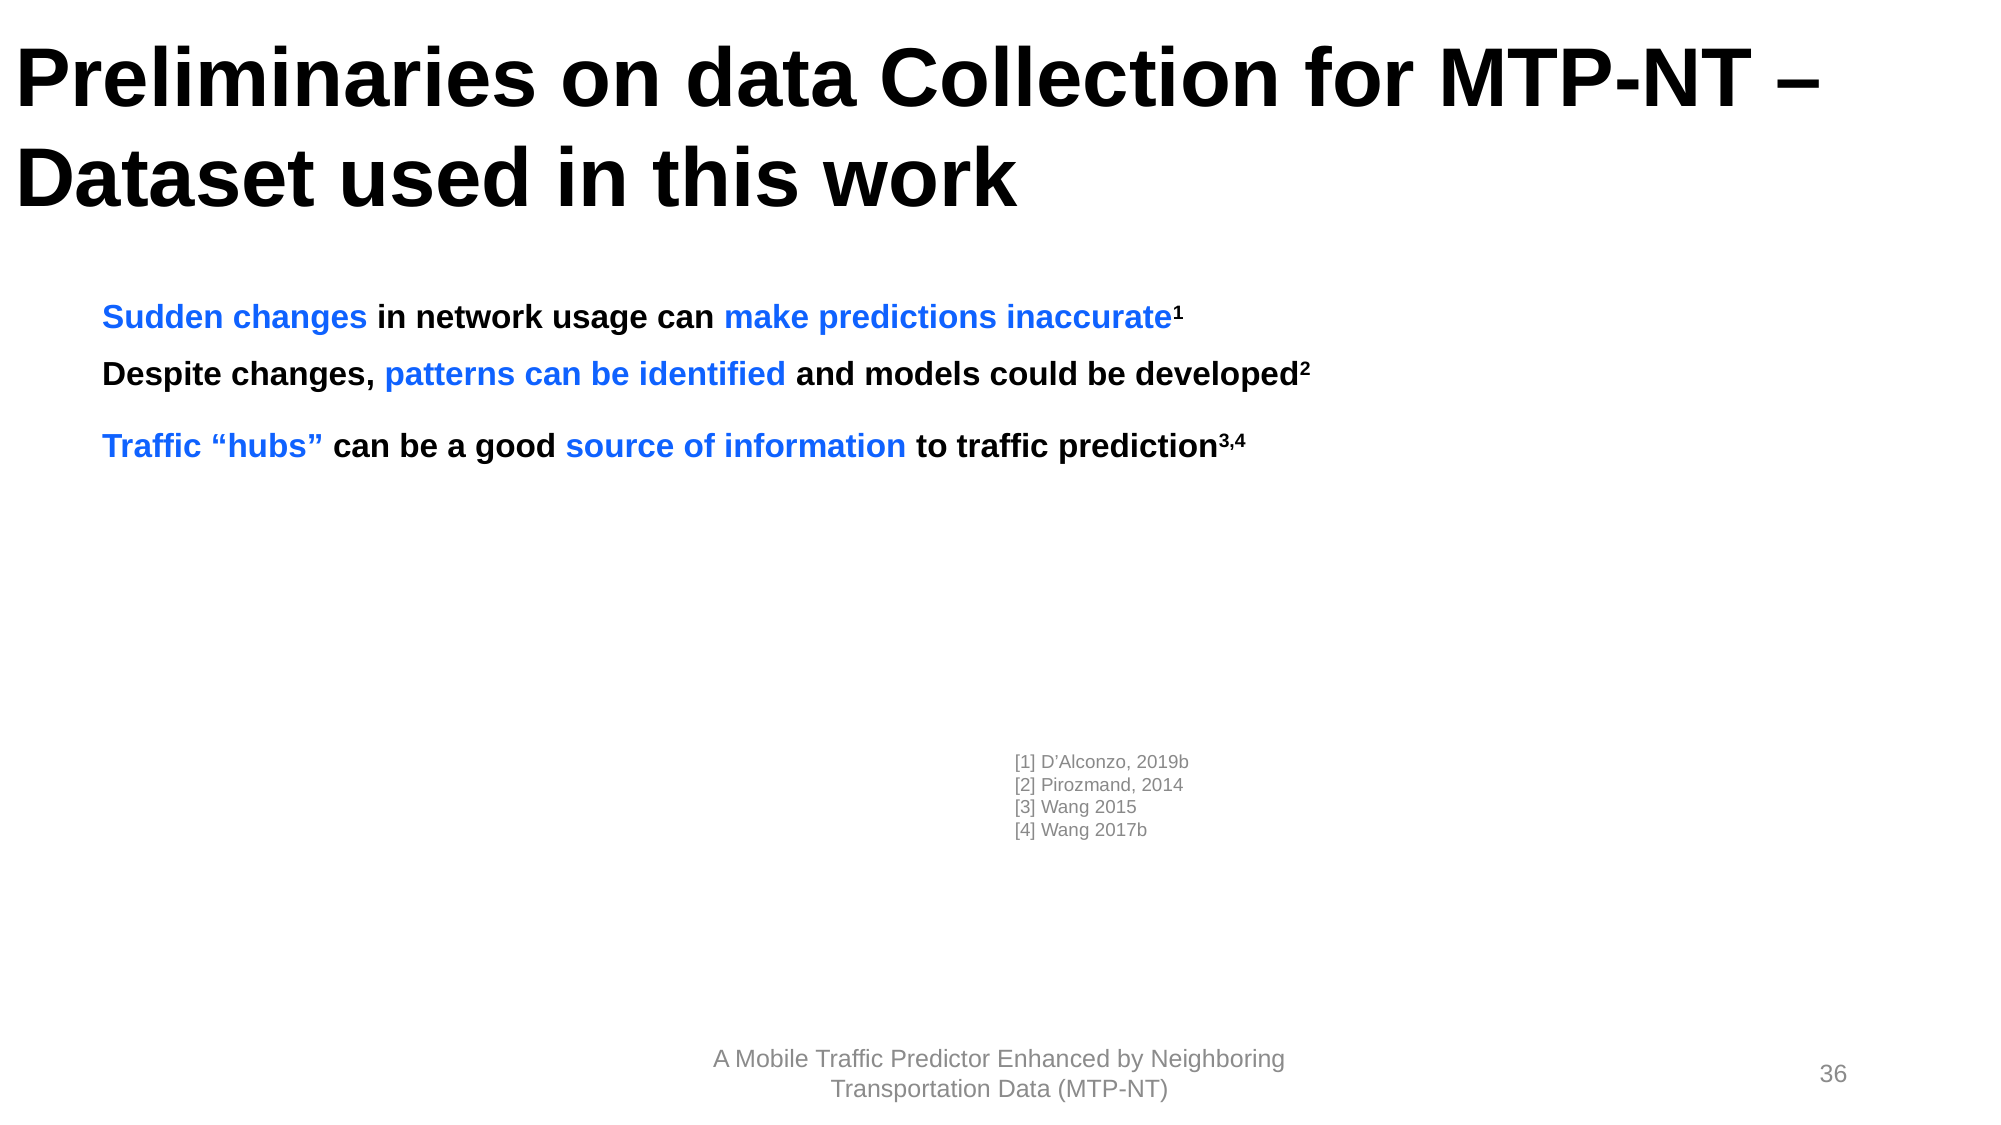

Preliminaries on data Collection for MTP-NT – Dataset used in this work
# Sudden changes in network usage can make predictions inaccurate1 Despite changes, patterns can be identified and models could be developed2 Traffic “hubs” can be a good source of information to traffic prediction3,4
[1] D’Alconzo, 2019b
[2] Pirozmand, 2014
[3] Wang 2015
[4] Wang 2017b
A Mobile Traffic Predictor Enhanced by Neighboring Transportation Data (MTP-NT)
36